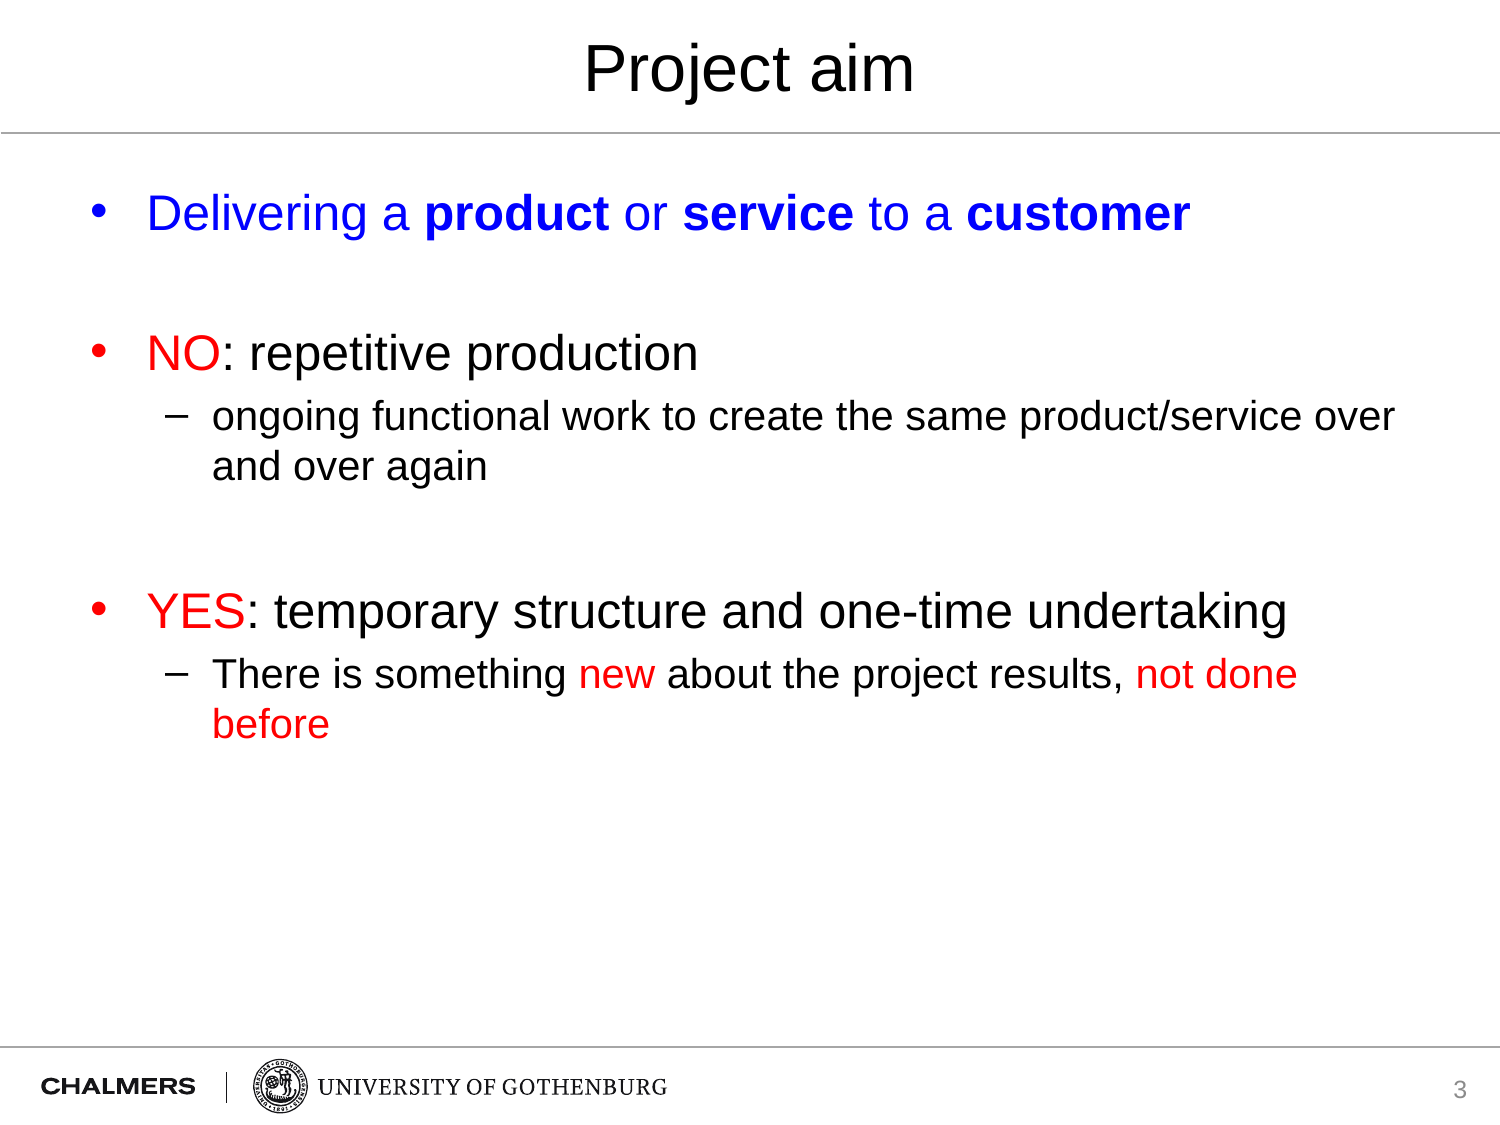

# Project aim
Delivering a product or service to a customer

NO: repetitive production
ongoing functional work to create the same product/service over and over again

YES: temporary structure and one-time undertaking
There is something new about the project results, not done before
3